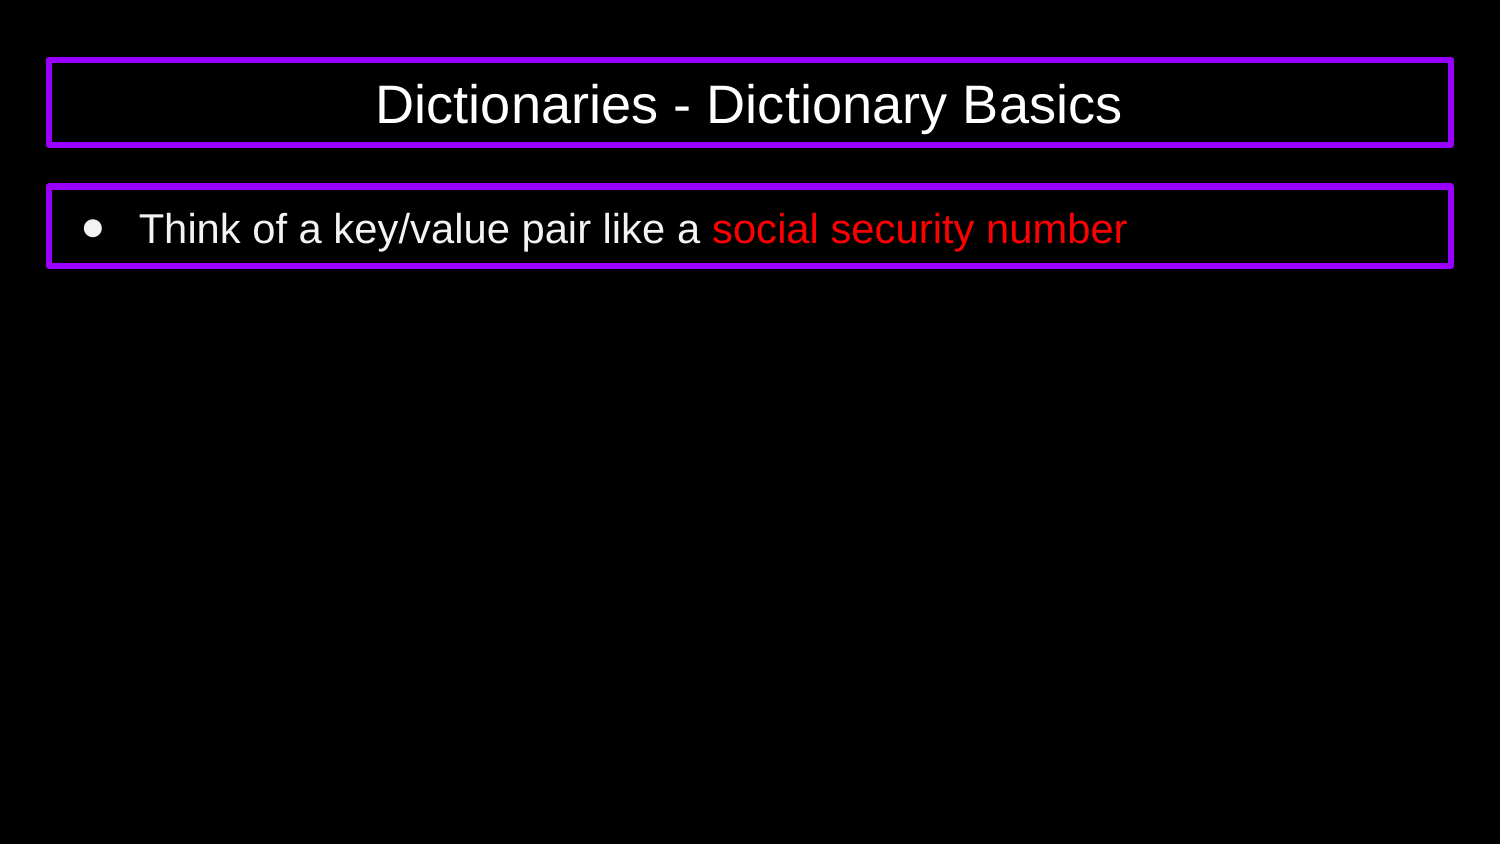

# Dictionaries - Dictionary Basics
Think of a key/value pair like a social security number